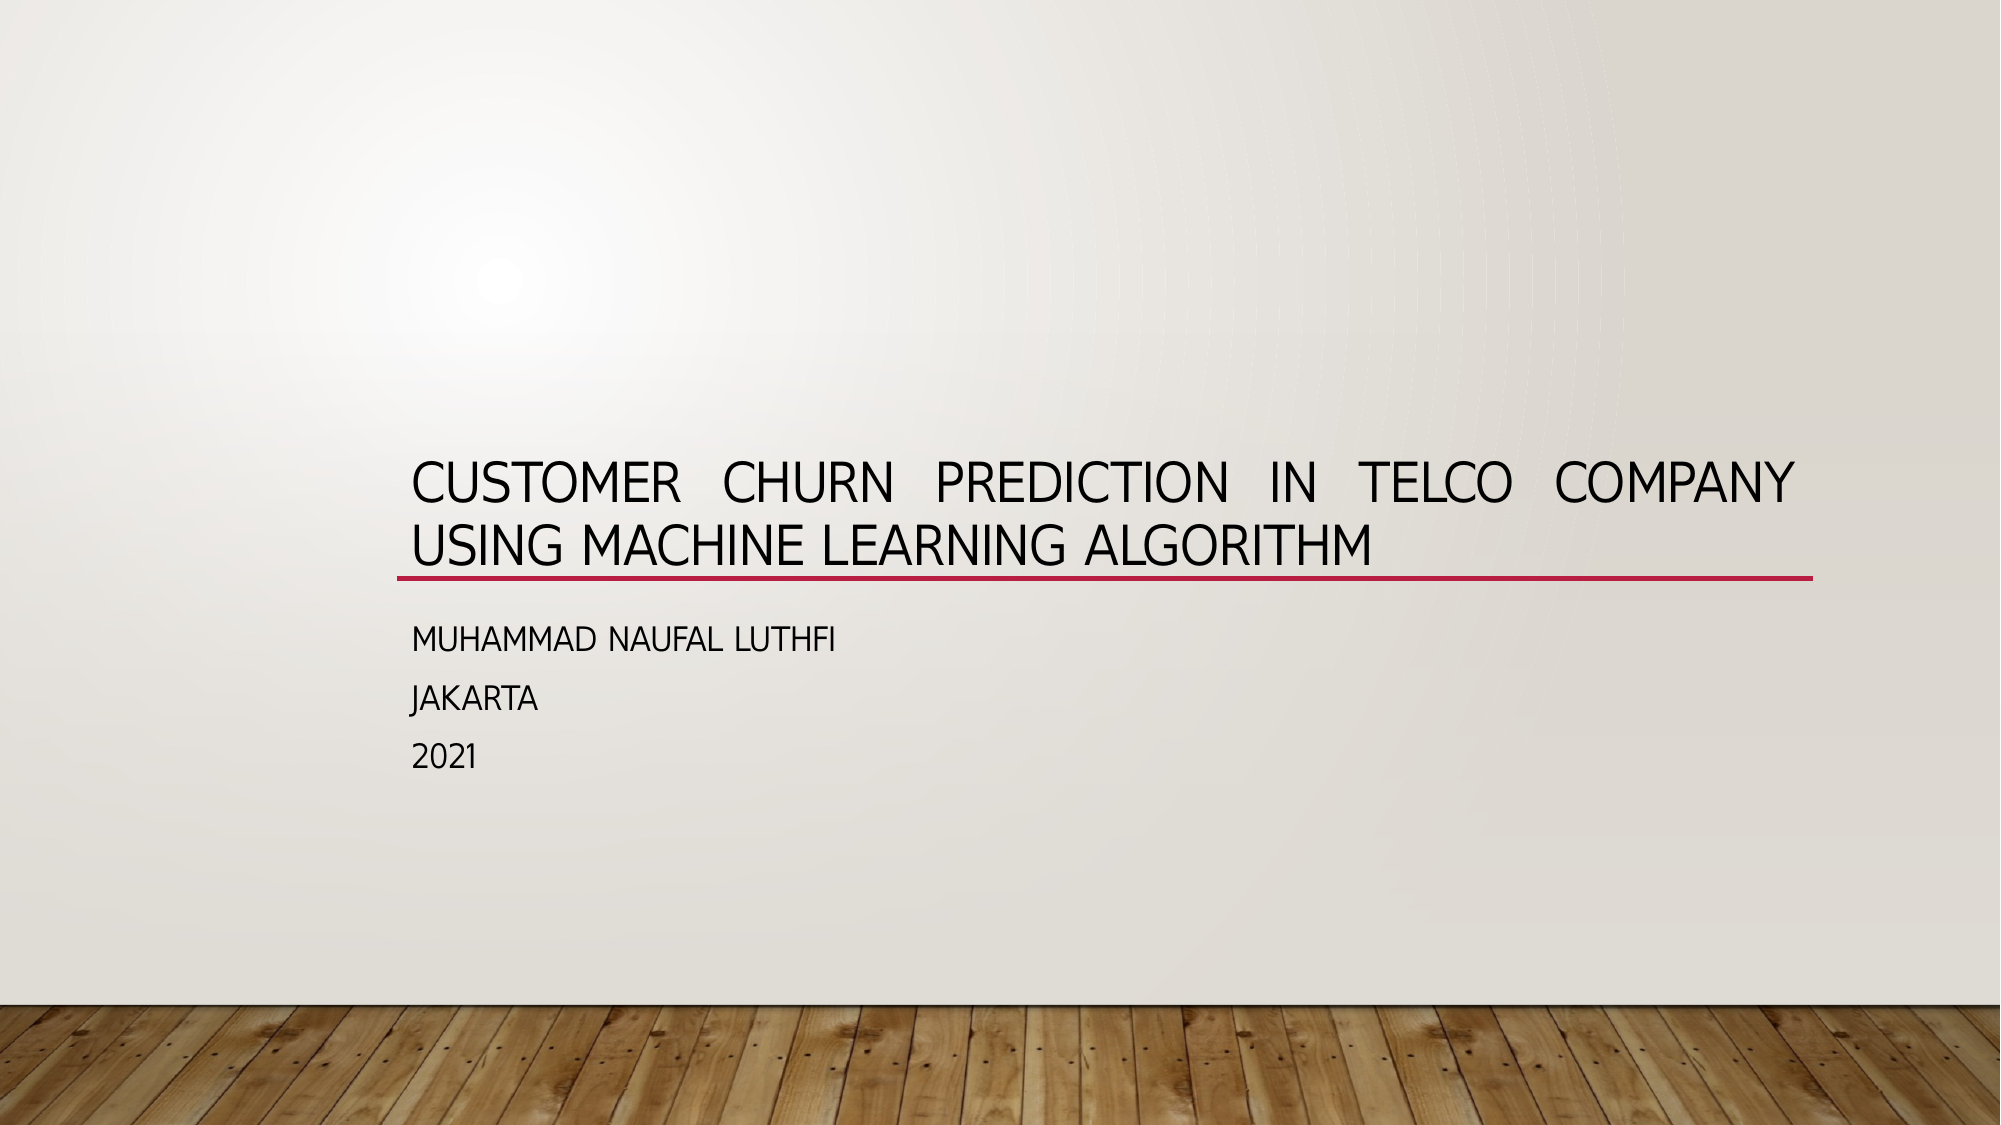

# CUSTOMER CHURN PREDICTION IN TELCO COMPANy USING MACHINE LEARNING ALGORITHM
Muhammad Naufal Luthfi
Jakarta
2021